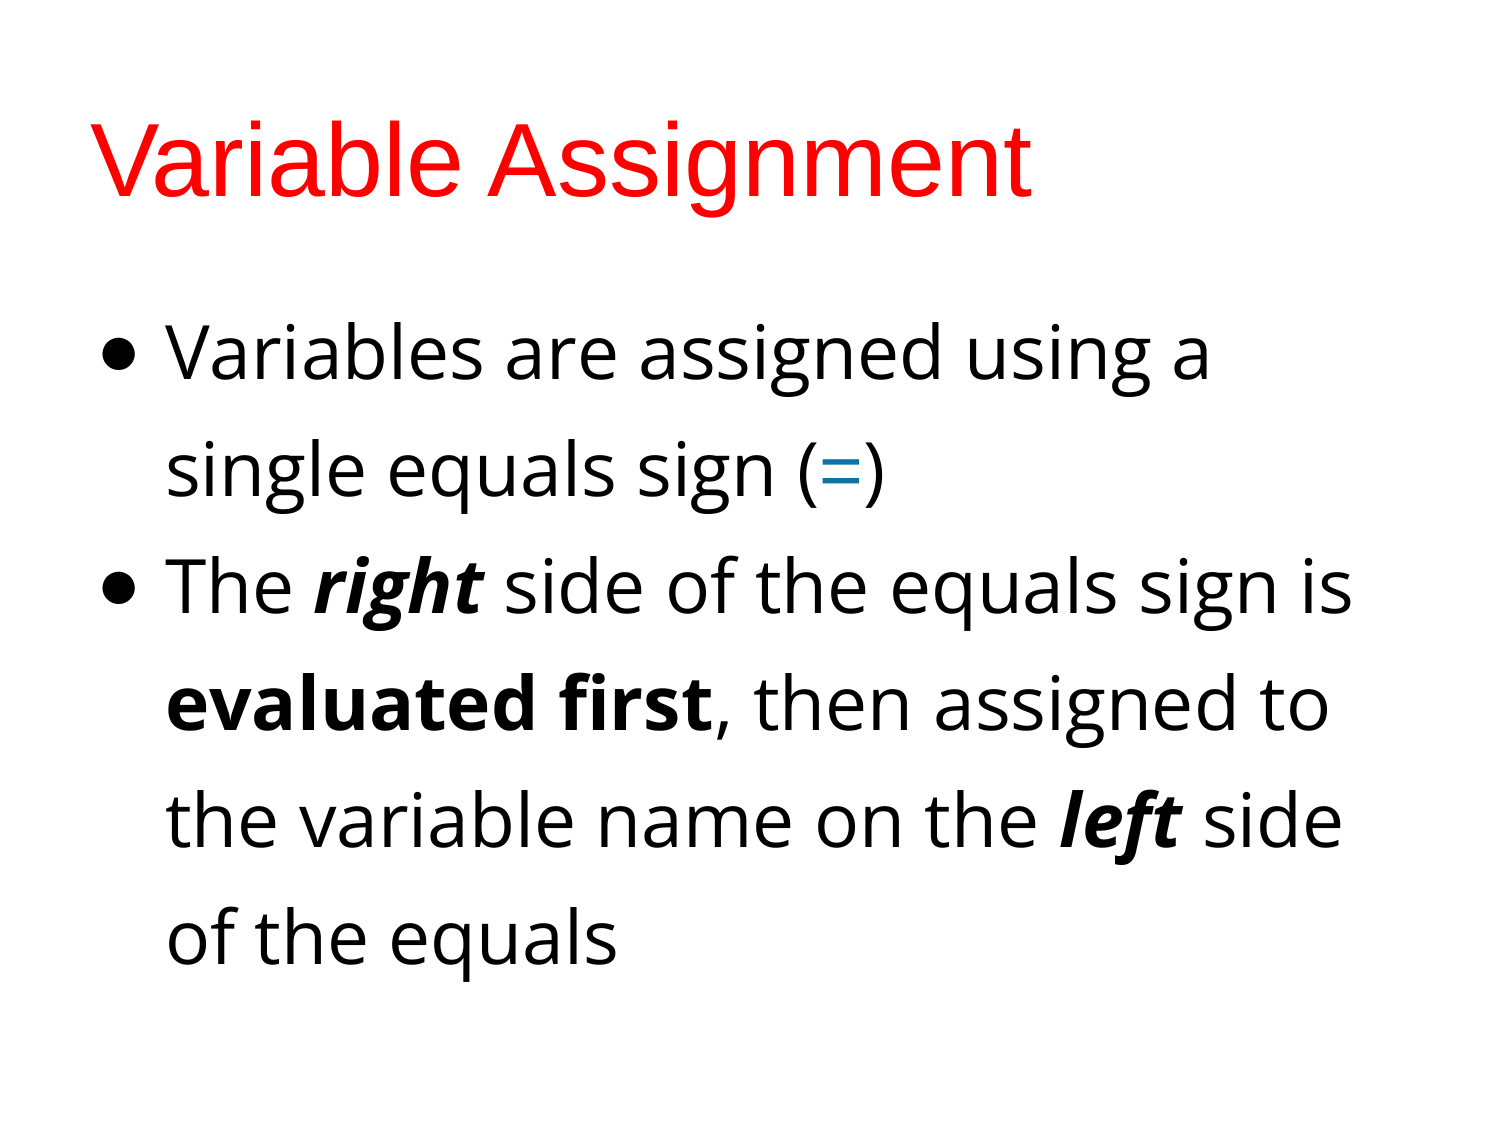

# Variable Assignment
Variables are assigned using a single equals sign (=)
The right side of the equals sign is evaluated first, then assigned to the variable name on the left side of the equals